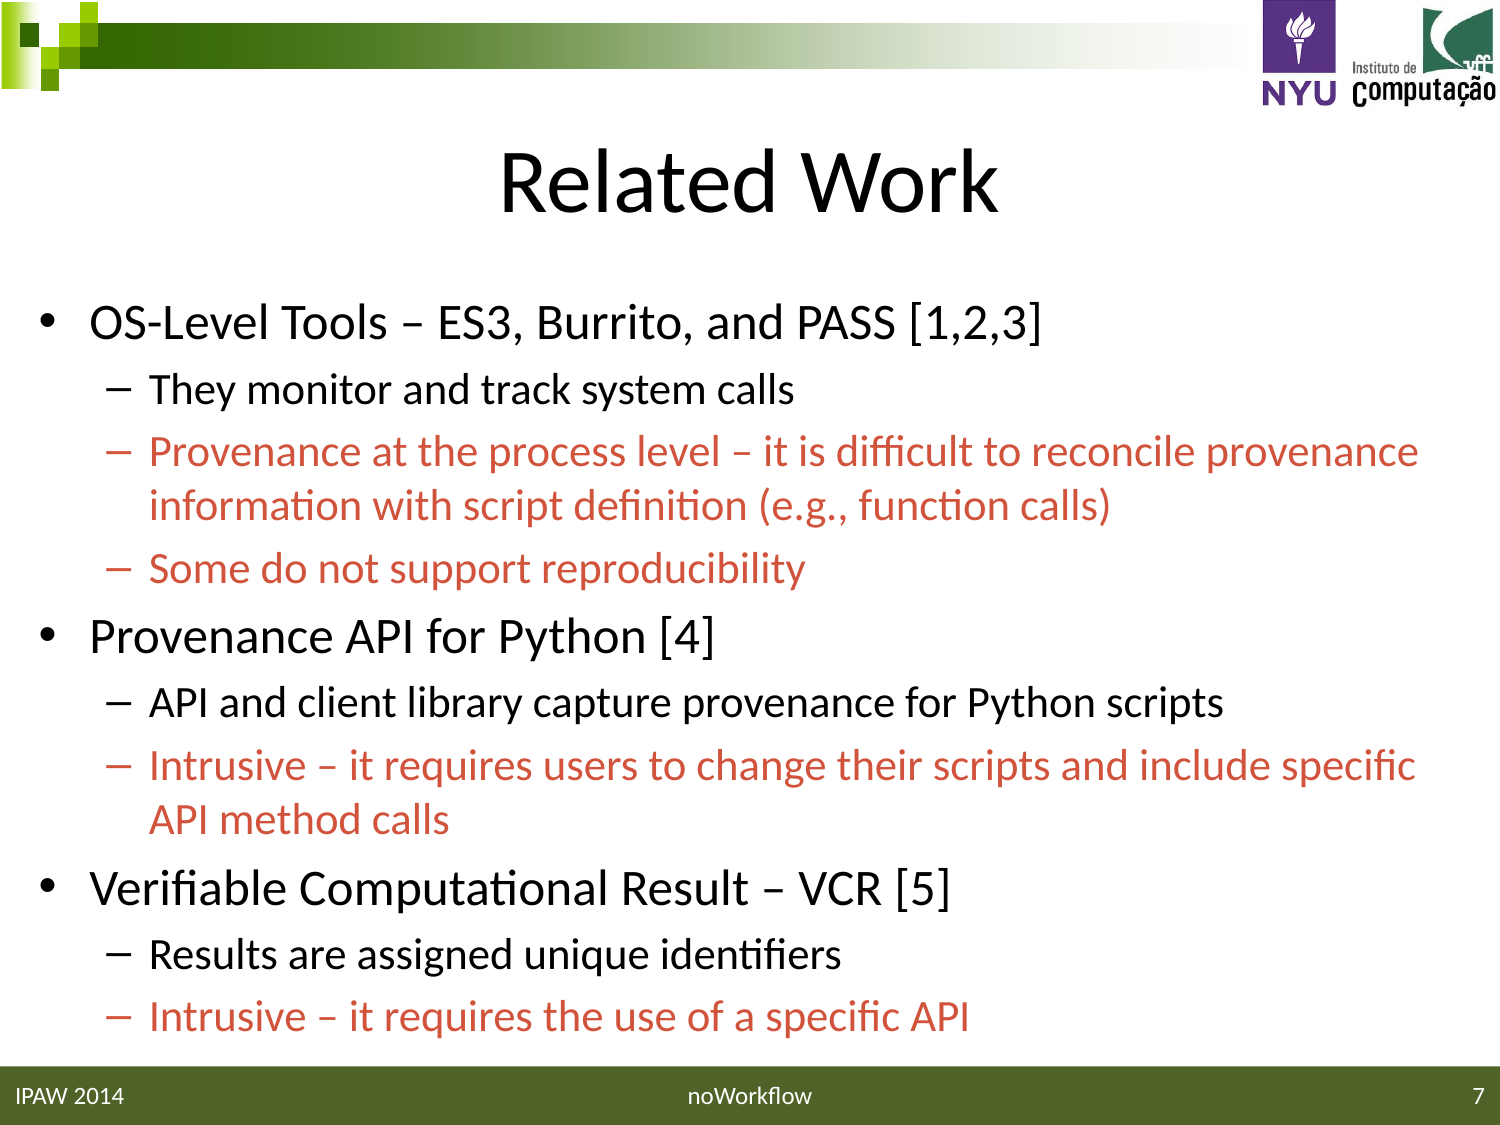

# Related Work
OS-Level Tools – ES3, Burrito, and PASS [1,2,3]
They monitor and track system calls
Provenance at the process level – it is difficult to reconcile provenance information with script definition (e.g., function calls)
Some do not support reproducibility
Provenance API for Python [4]
API and client library capture provenance for Python scripts
Intrusive – it requires users to change their scripts and include specific API method calls
Verifiable Computational Result – VCR [5]
Results are assigned unique identifiers
Intrusive – it requires the use of a specific API
IPAW 2014
noWorkflow
7